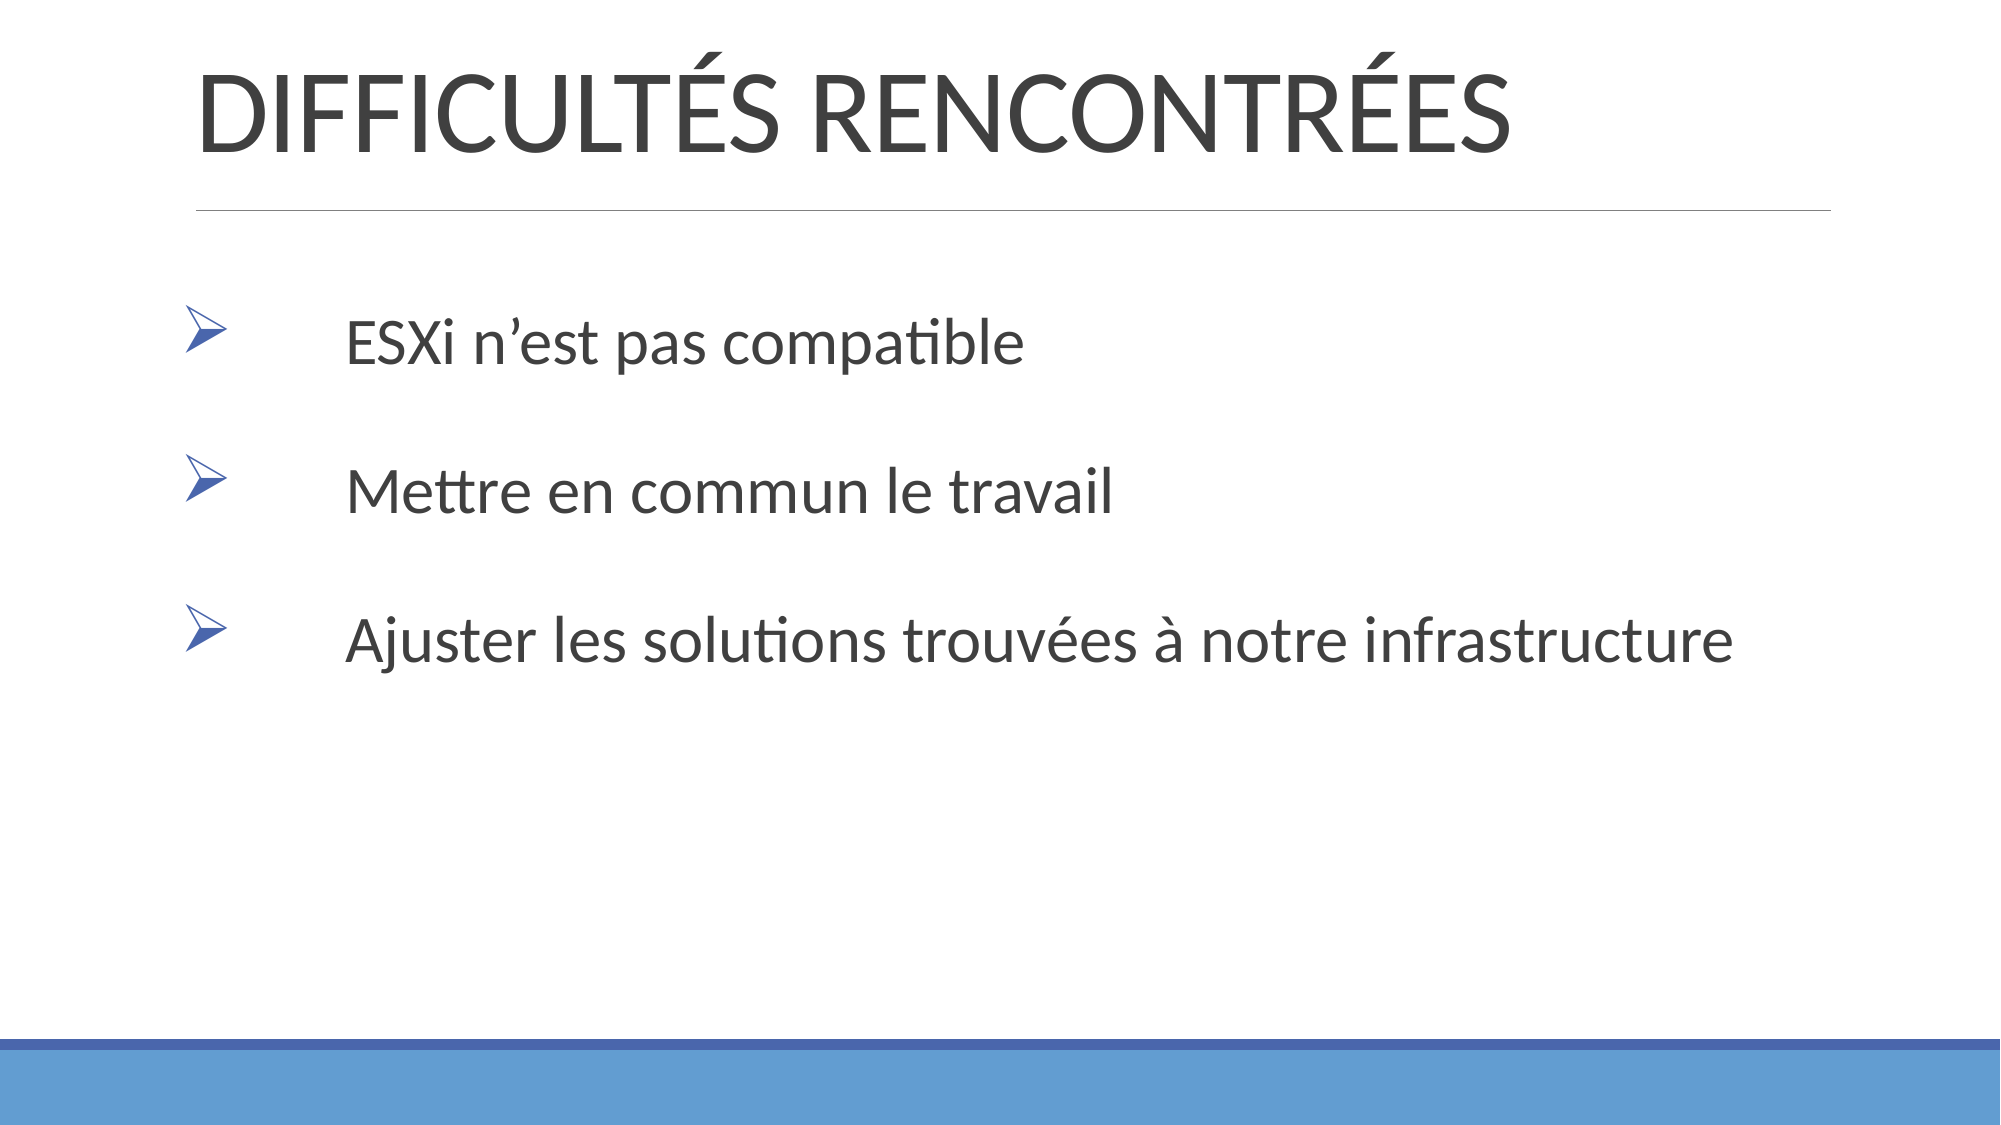

# DIFFICULTÉS RENCONTRÉES
    	ESXi n’est pas compatible
   	Mettre en commun le travail
    	Ajuster les solutions trouvées à notre infrastructure